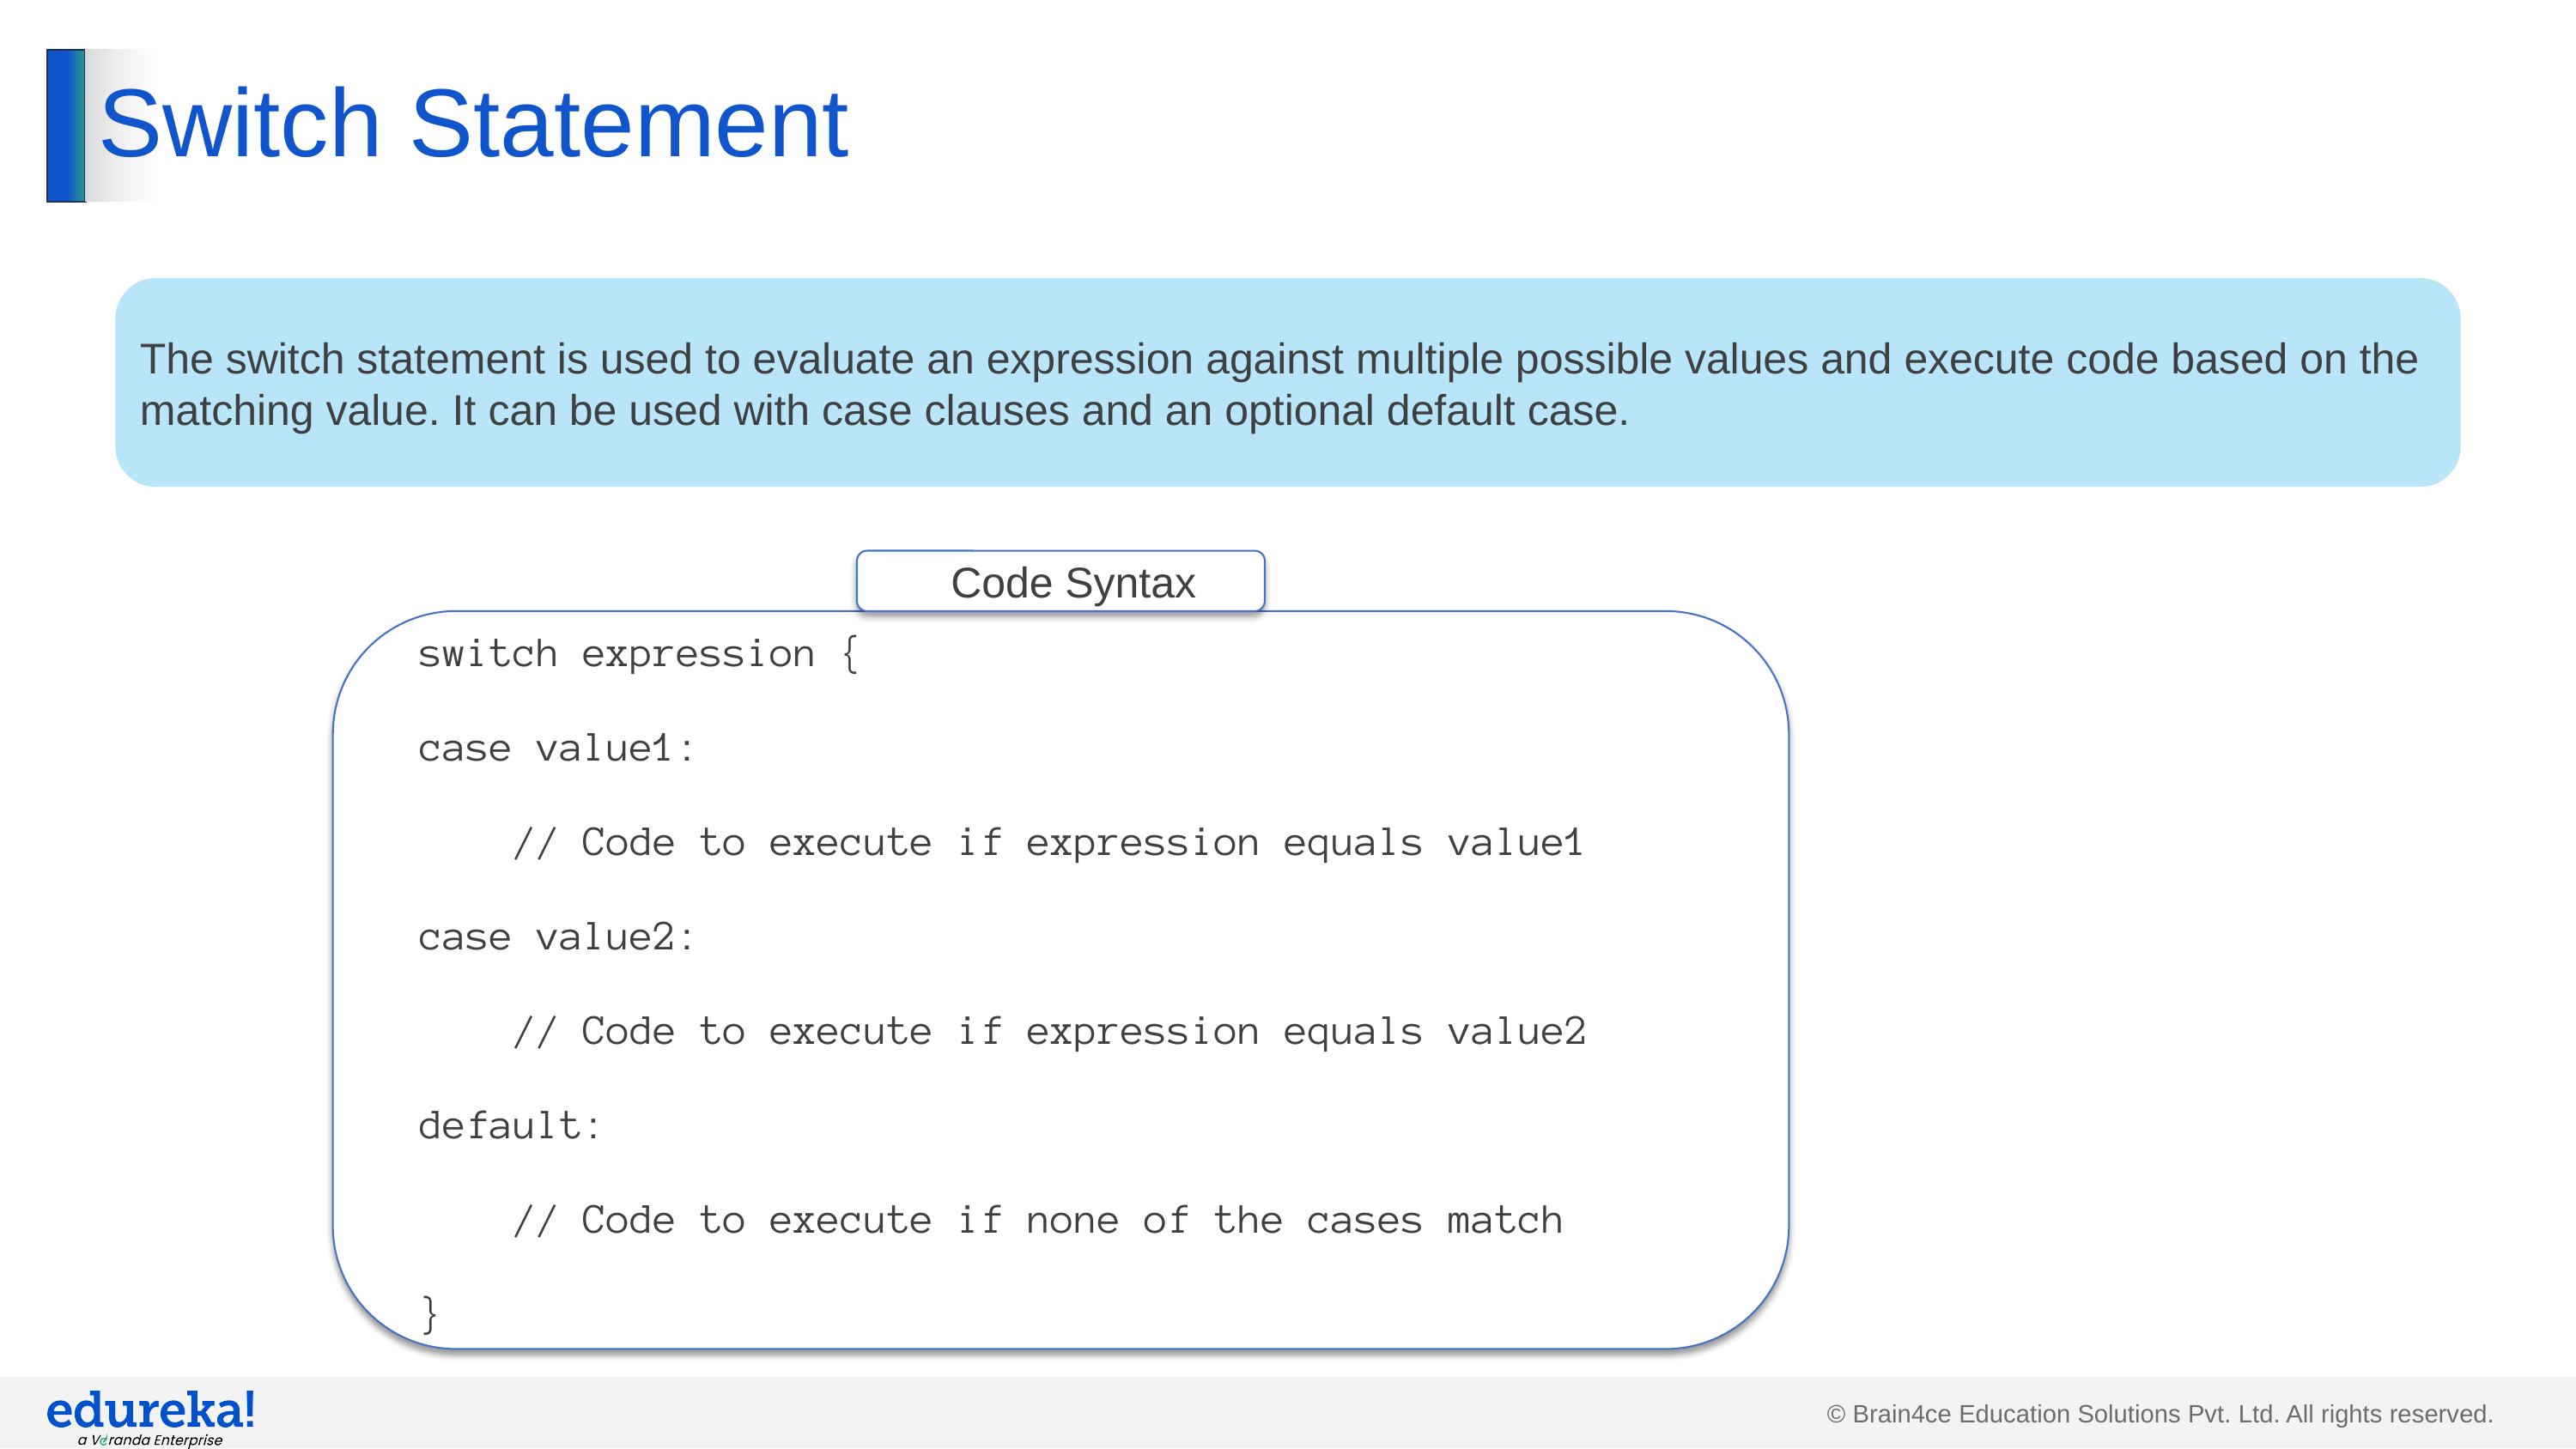

# Switch Statement
The switch statement is used to evaluate an expression against multiple possible values and execute code based on the matching value. It can be used with case clauses and an optional default case.
Code Syntax
switch expression {
case value1:
    // Code to execute if expression equals value1
case value2:
    // Code to execute if expression equals value2
default:
    // Code to execute if none of the cases match
}